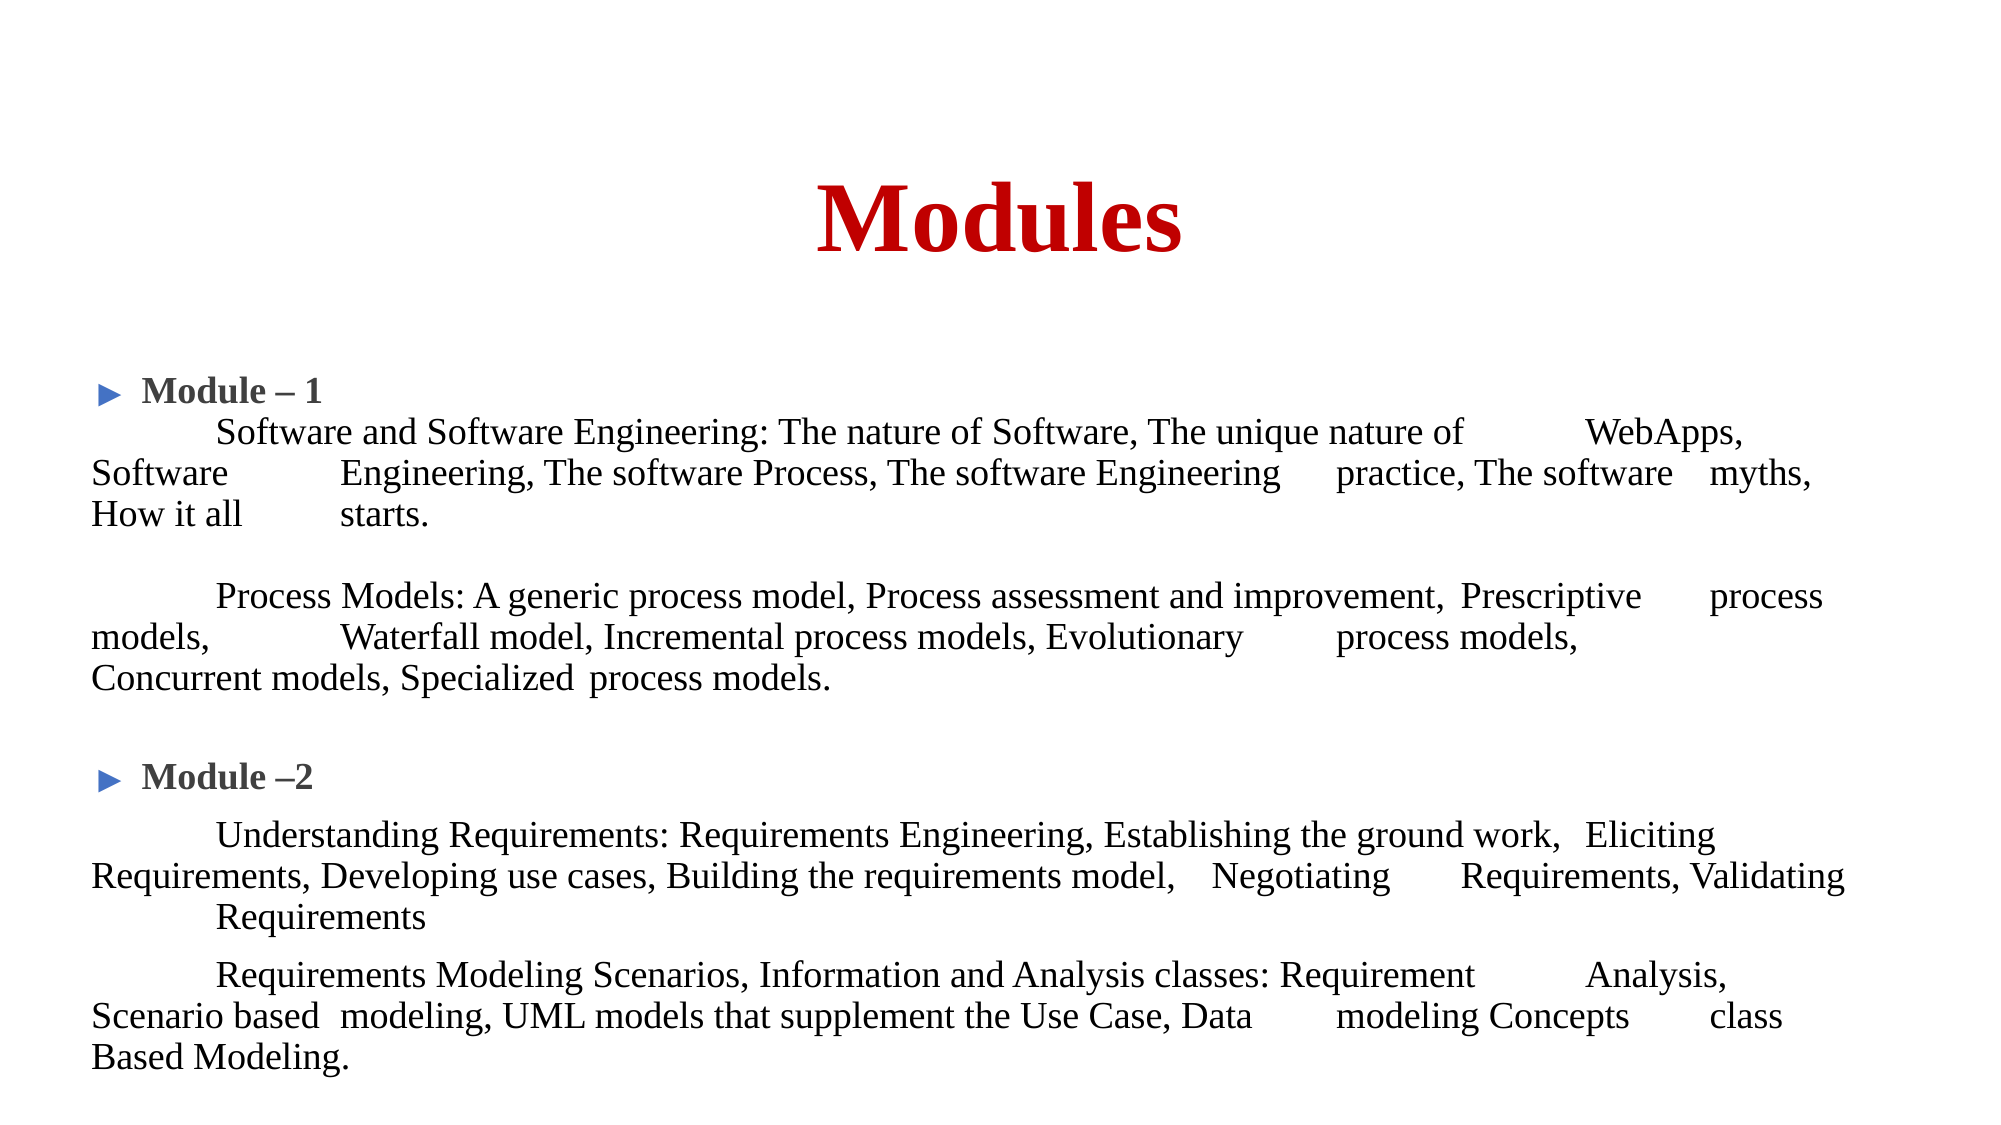

4
# Modules
Module – 1
	Software and Software Engineering: The nature of Software, The unique nature of 	WebApps, 	Software 	Engineering, The software Process, The software Engineering 	practice, The software 	myths, How it all 	starts.

	Process Models: A generic process model, Process assessment and improvement, 	Prescriptive 	process models, 	Waterfall model, Incremental process models, Evolutionary 	process models, 	Concurrent models, Specialized 	process models.

Module –2
	Understanding Requirements: Requirements Engineering, Establishing the ground work, 	Eliciting 	Requirements, Developing use cases, Building the requirements model, 	Negotiating 	Requirements, Validating 	Requirements
	Requirements Modeling Scenarios, Information and Analysis classes: Requirement 	Analysis, 	Scenario based 	modeling, UML models that supplement the Use Case, Data 	modeling Concepts 	class Based Modeling.